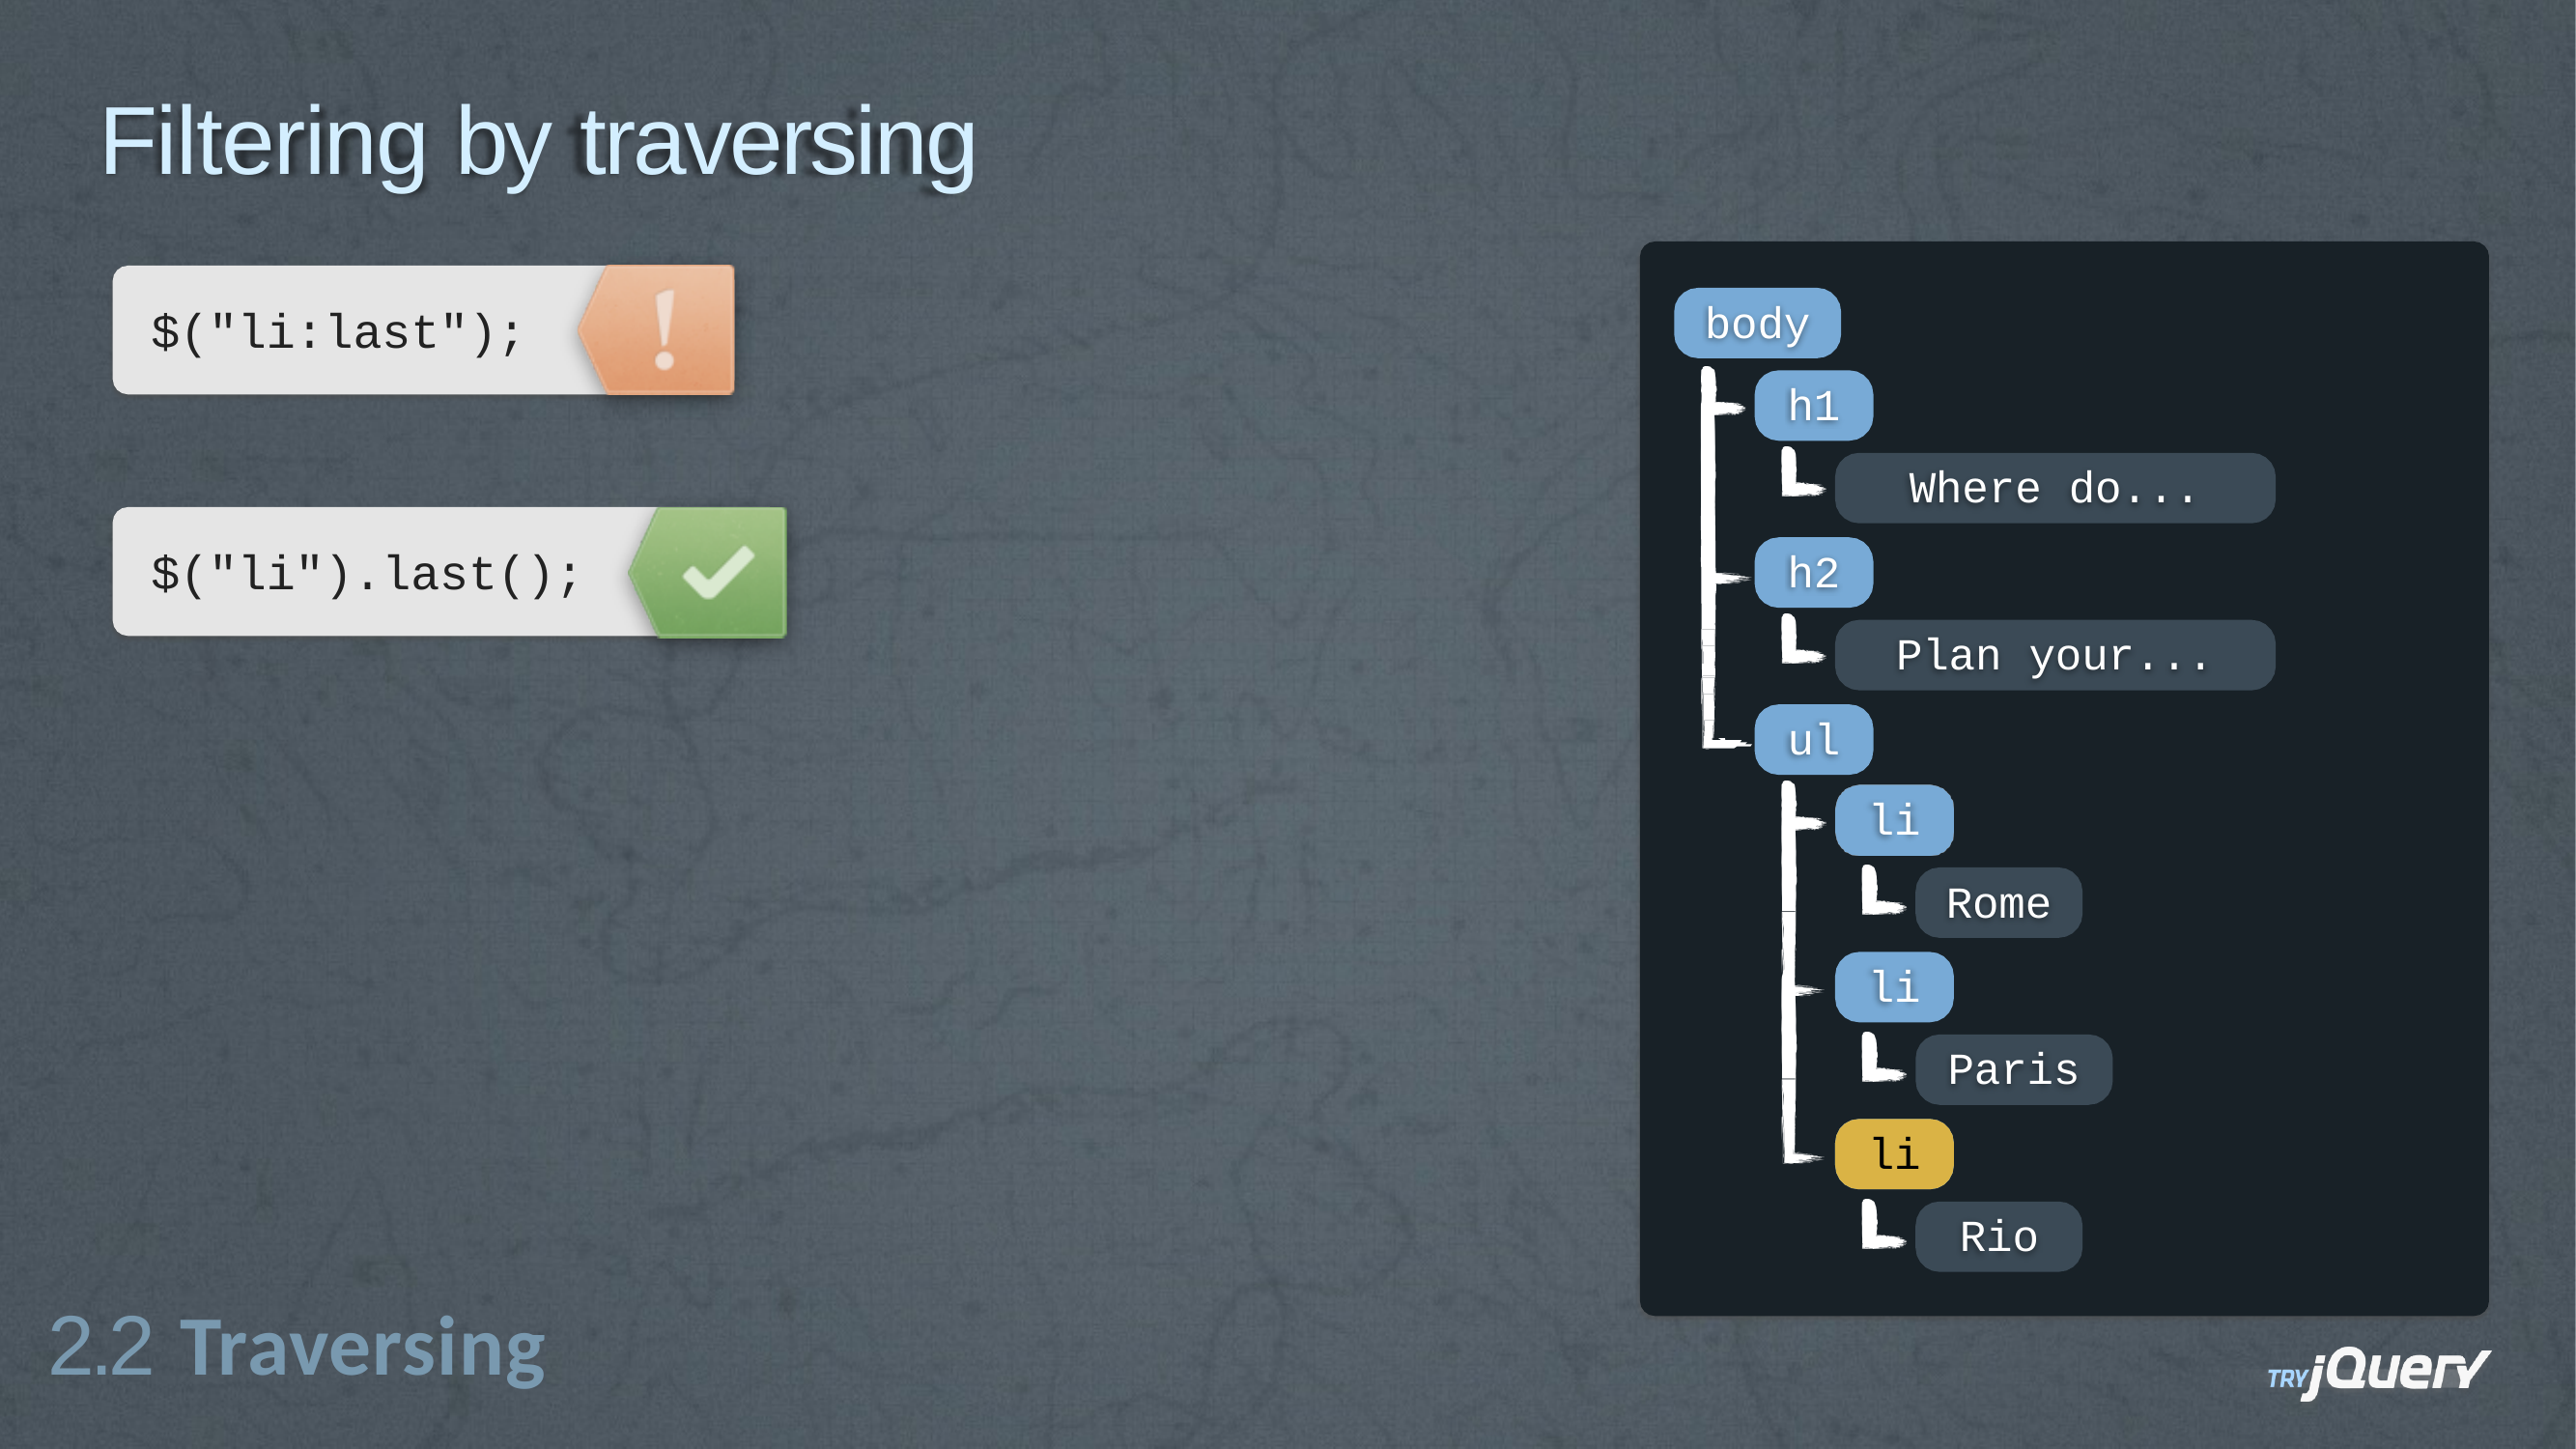

# Filtering by traversing

body
h1
$("li:last");

Where
do...

$("li").last();
h2

Plan
your...

ul
li
Rome
li
Paris
li
Rio

2.2 Traversing